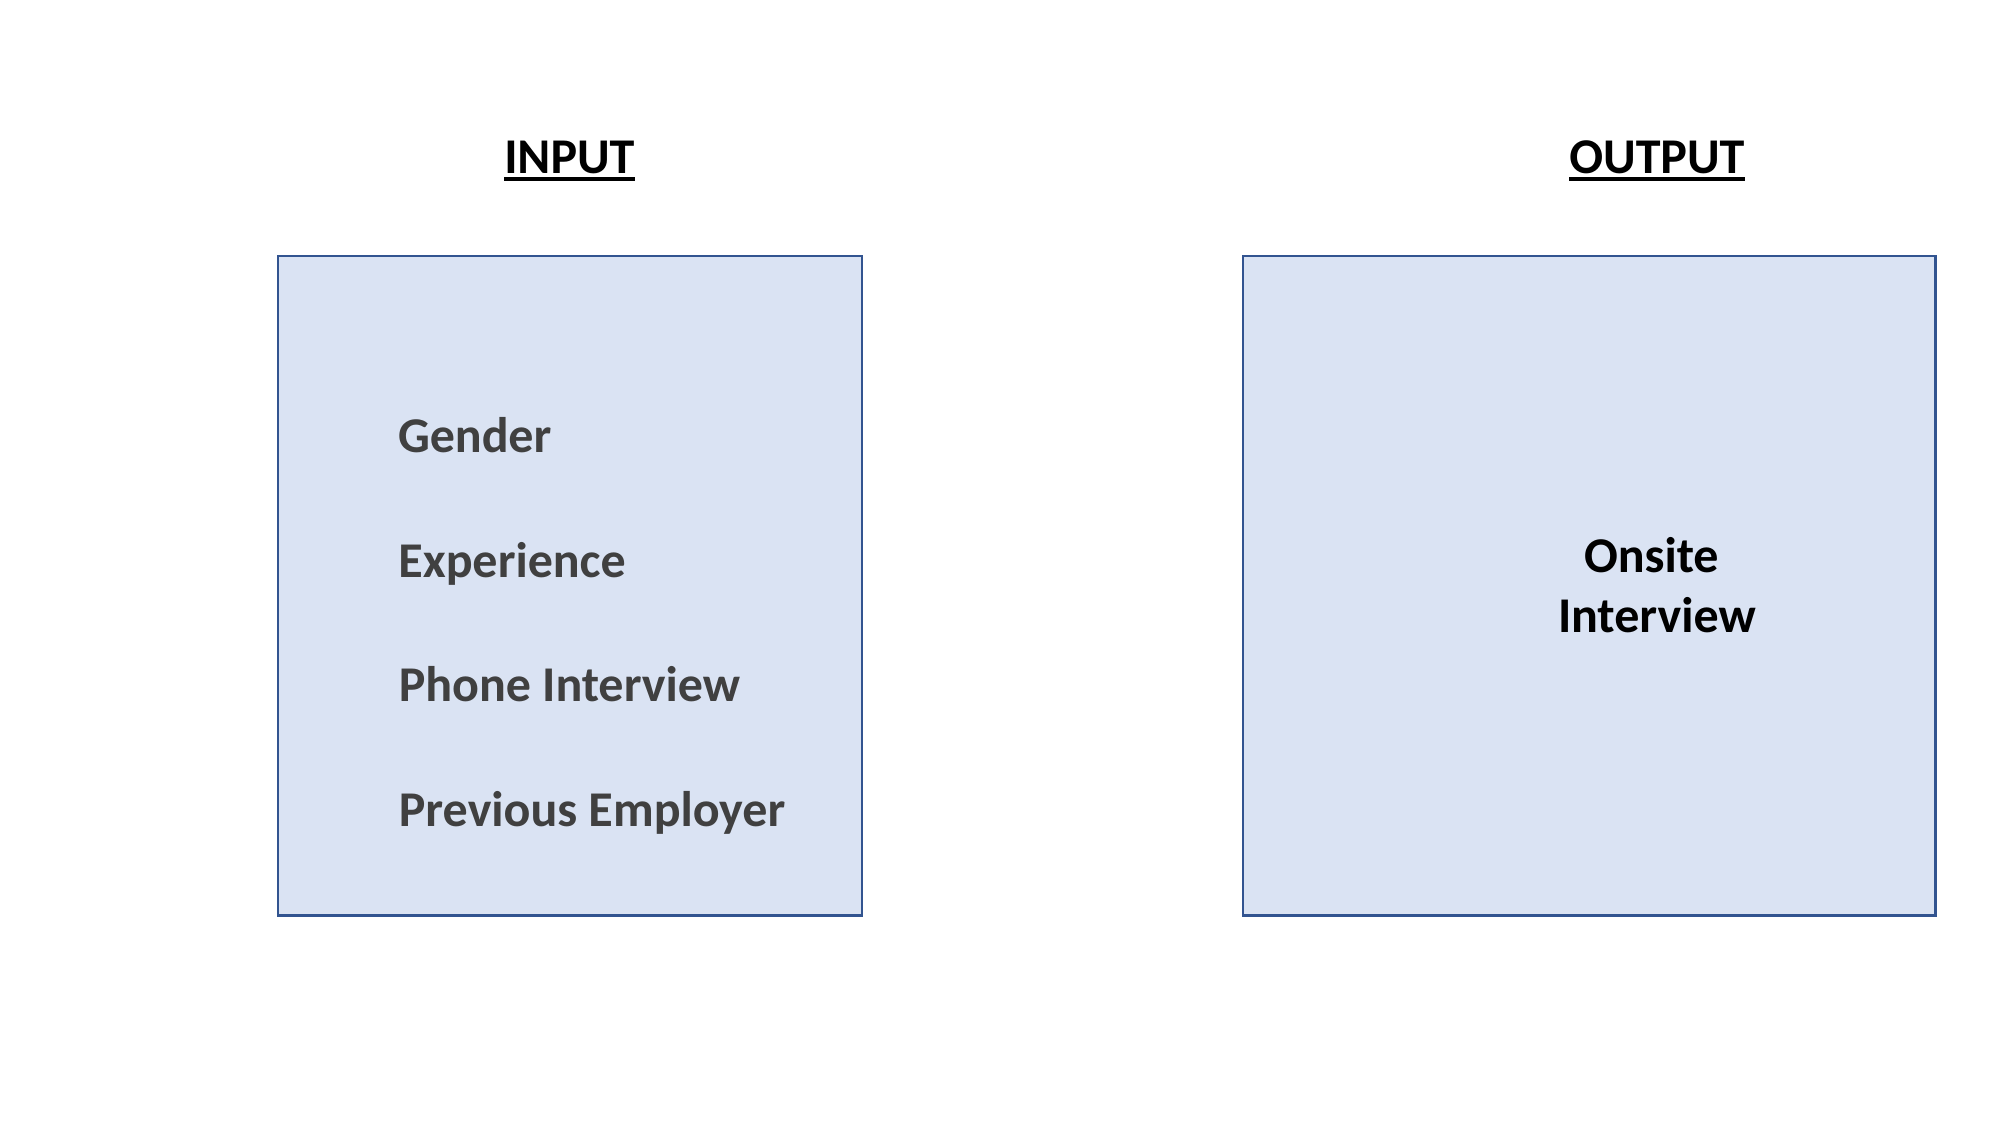

OUTPUT
INPUT

Gender
Onsite
Interview
Experience
Phone Interview
Previous Employer